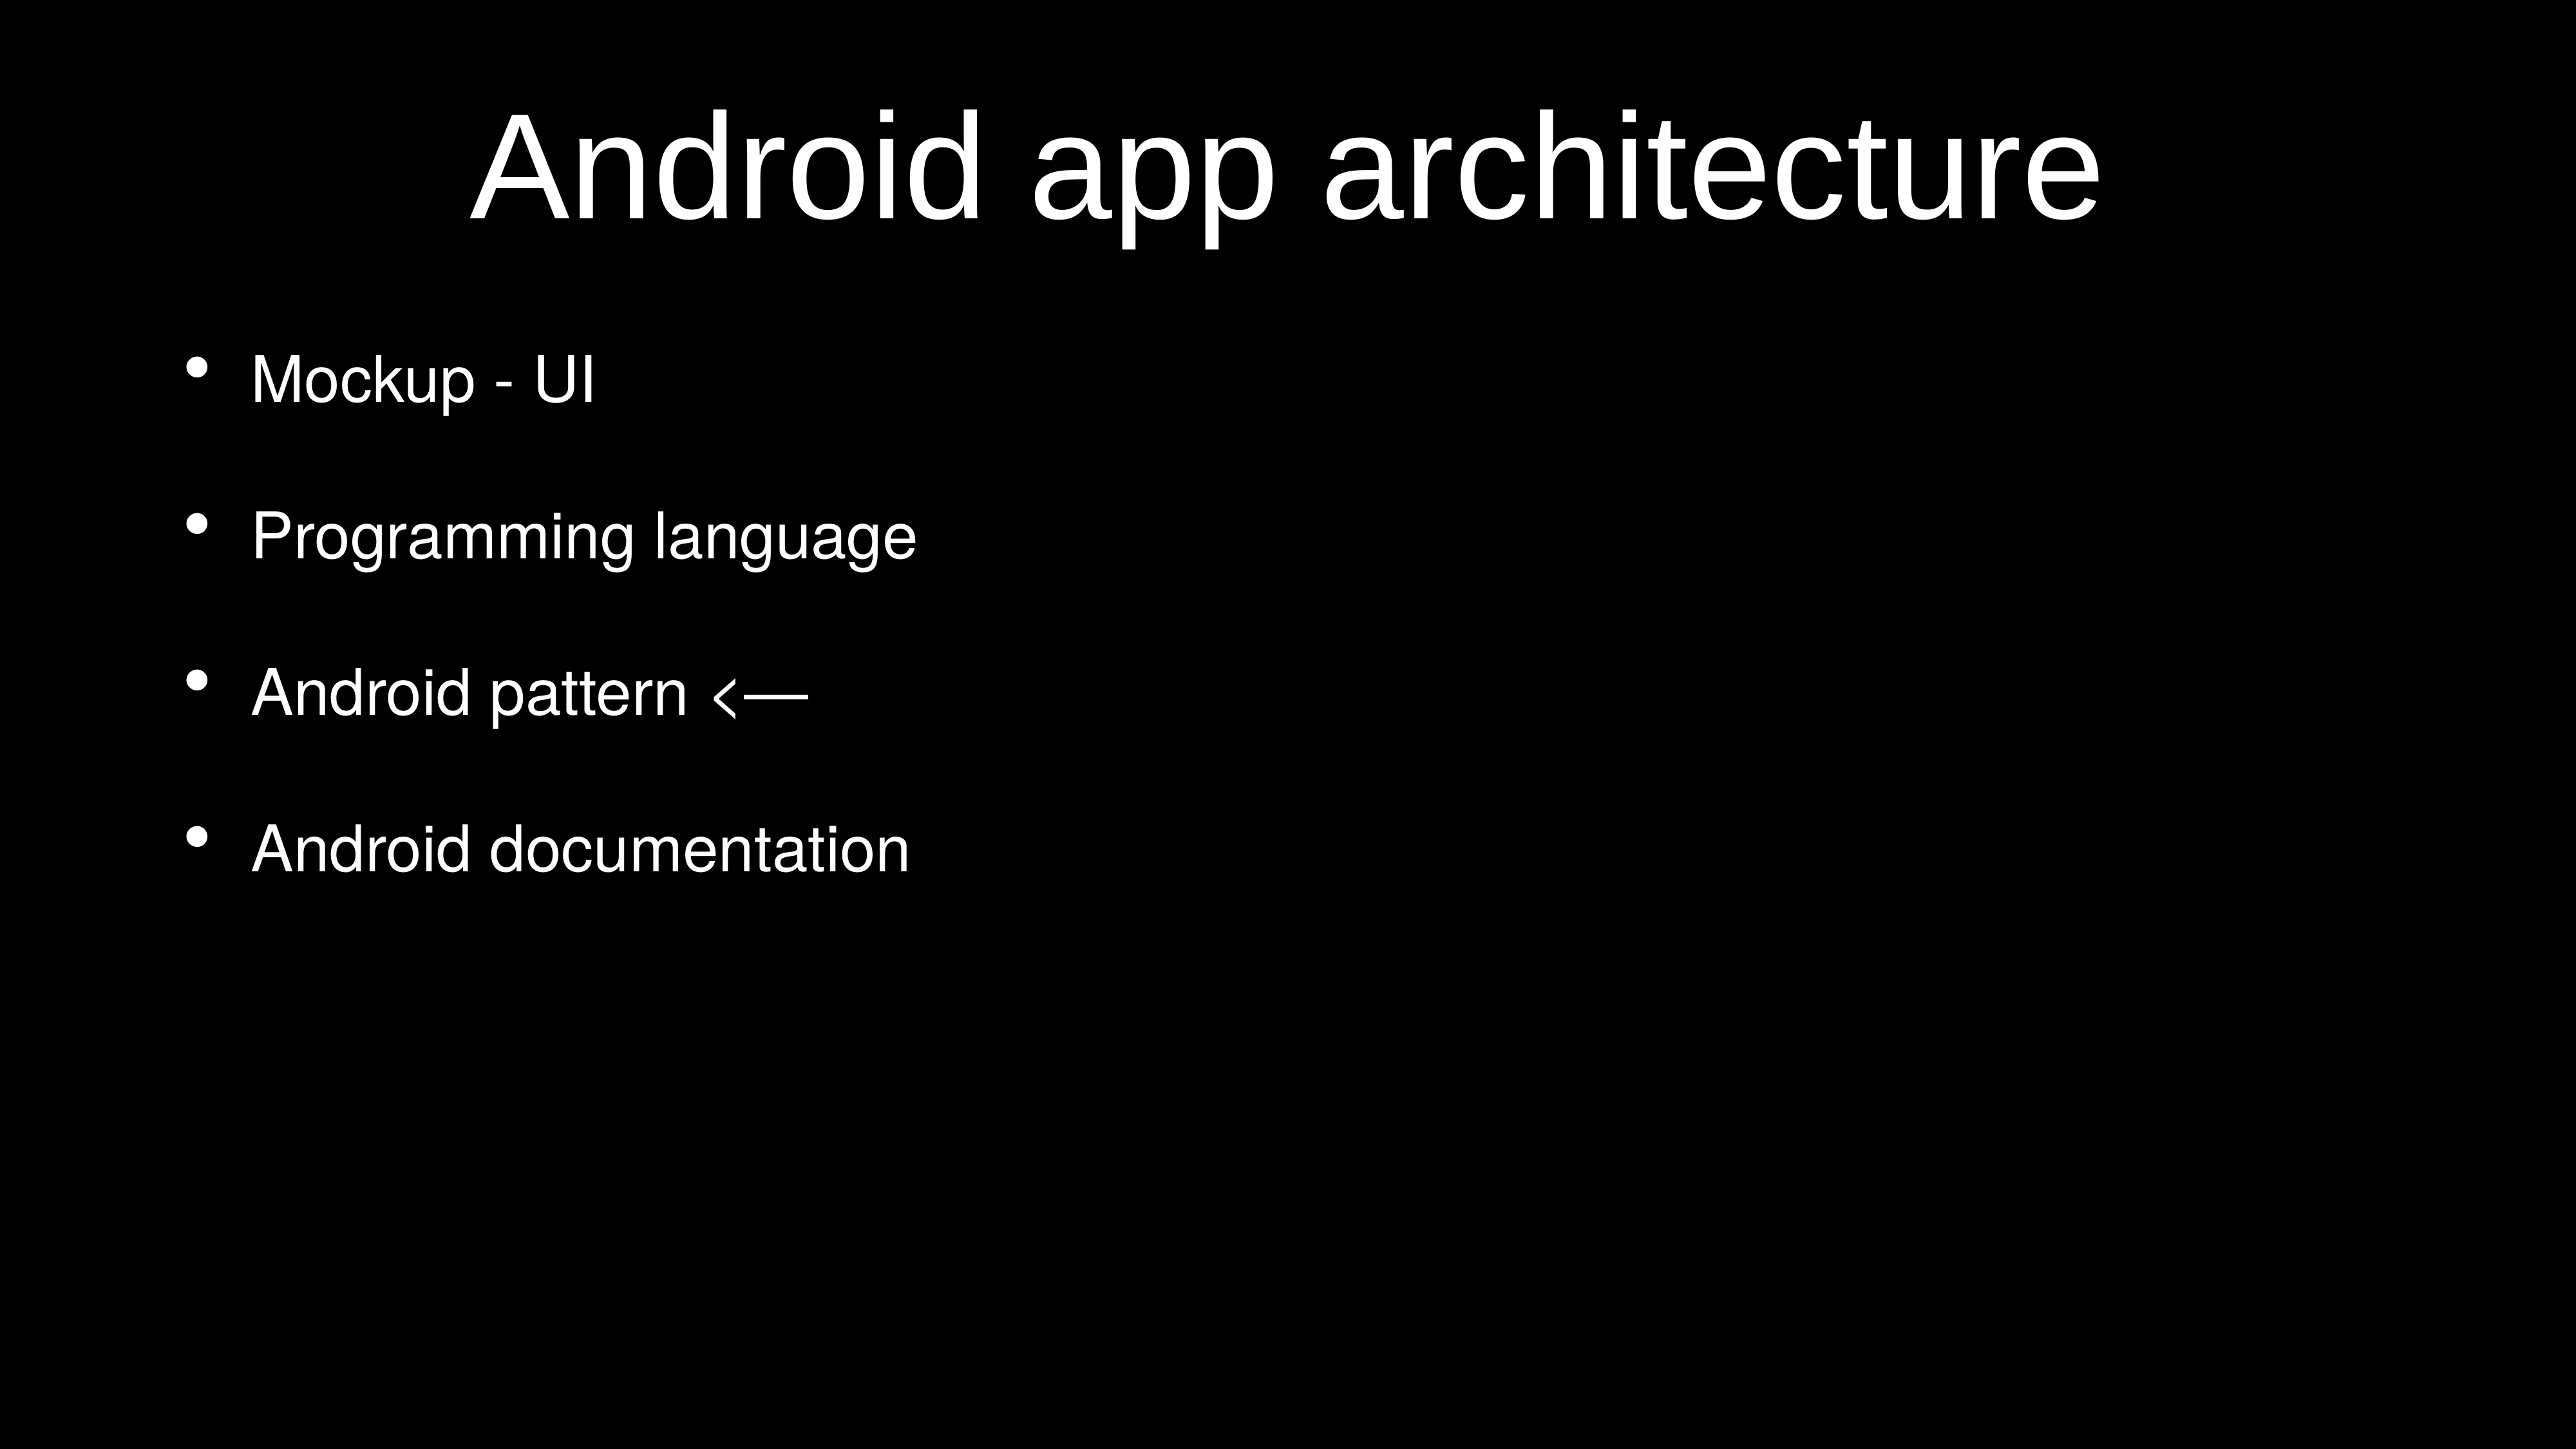

# Android app architecture
Mockup - UI
Programming language
Android pattern <—
Android documentation